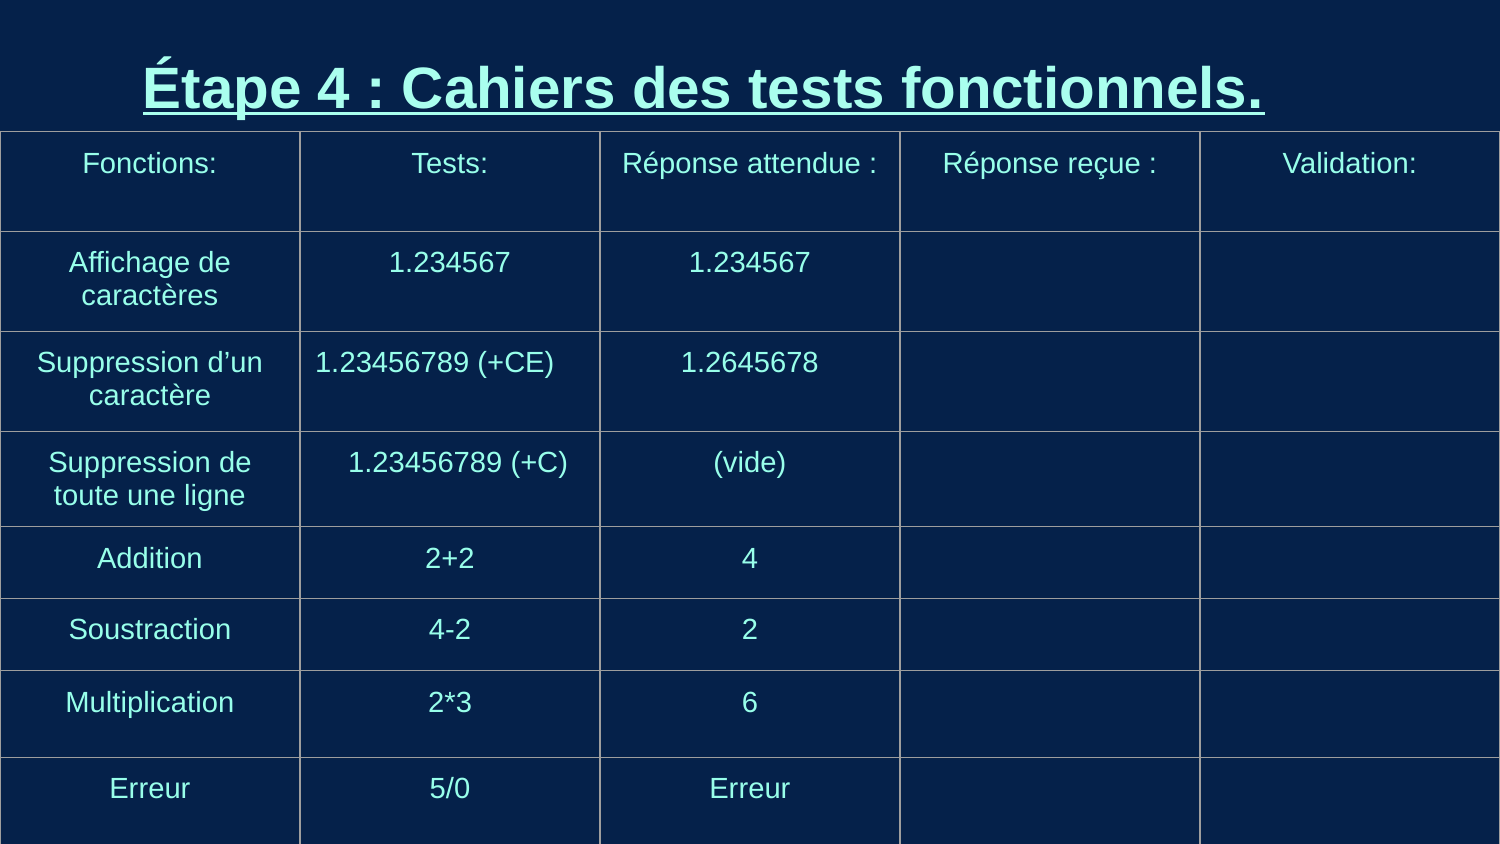

# Étape 4 : Cahiers des tests fonctionnels.
| Fonctions: | Tests: | Réponse attendue : | Réponse reçue : | Validation: |
| --- | --- | --- | --- | --- |
| Affichage de caractères | 1.234567 | 1.234567 |  |  |
| Suppression d’un caractère | 1.23456789 (+CE) | 1.2645678 |  |  |
| Suppression de toute une ligne | 1.23456789 (+C) | (vide) |  |  |
| Addition | 2+2 | 4 |  |  |
| Soustraction | 4-2 | 2 |  |  |
| Multiplication | 2\*3 | 6 |  |  |
| Erreur | 5/0 | Erreur |  |  |